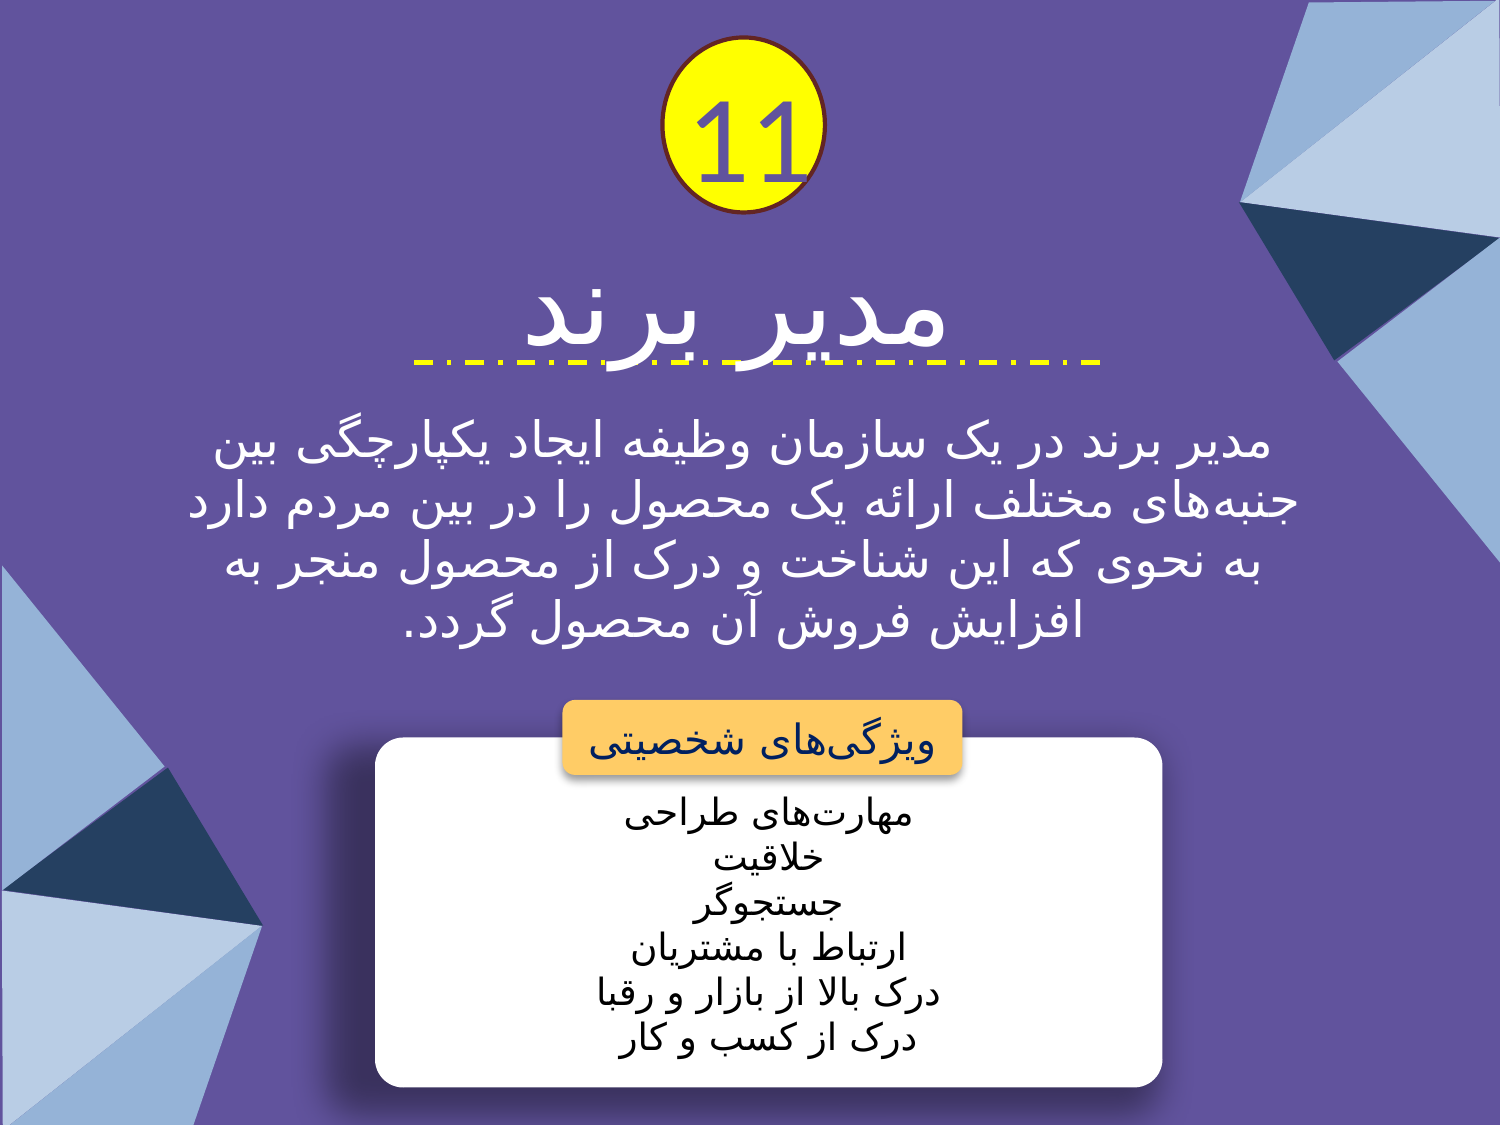

11
مدیر برند
مدیر برند در یک سازمان وظیفه ایجاد یکپارچگی بین جنبه‌های مختلف ارائه یک محصول را در بین مردم دارد به نحوی که این شناخت و درک از محصول منجر به افزایش فروش آن محصول گردد.

ویژگی‌های شخصیتی

مهارت‌های طراحی
خلاقیت
جستجوگر
ارتباط با مشتریان
درک بالا از بازار و رقبا
درک از کسب و کار